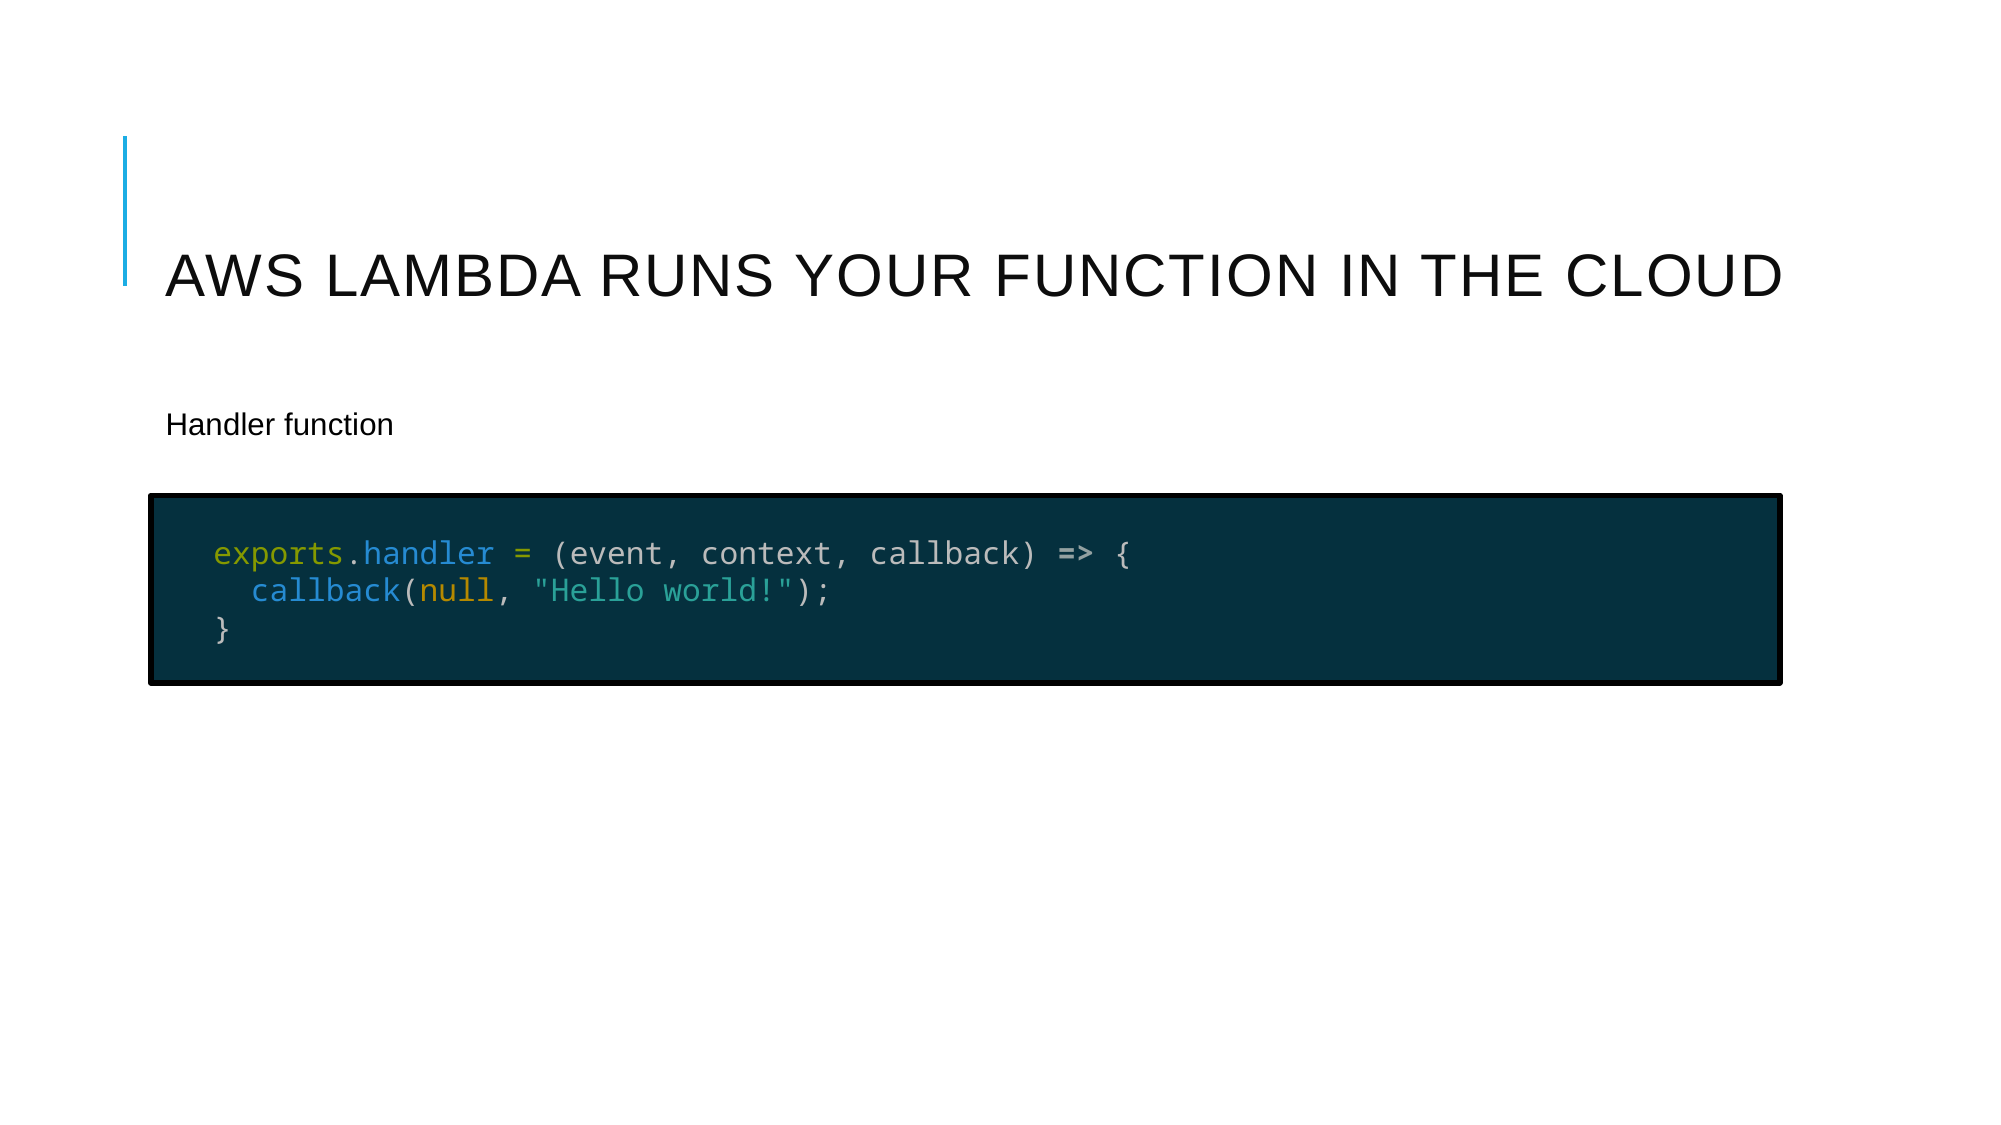

# AWS Lambda runs your function in the cloud
Handler function
exports.handler = (event, context, callback) => {
  callback(null, "Hello world!");
}